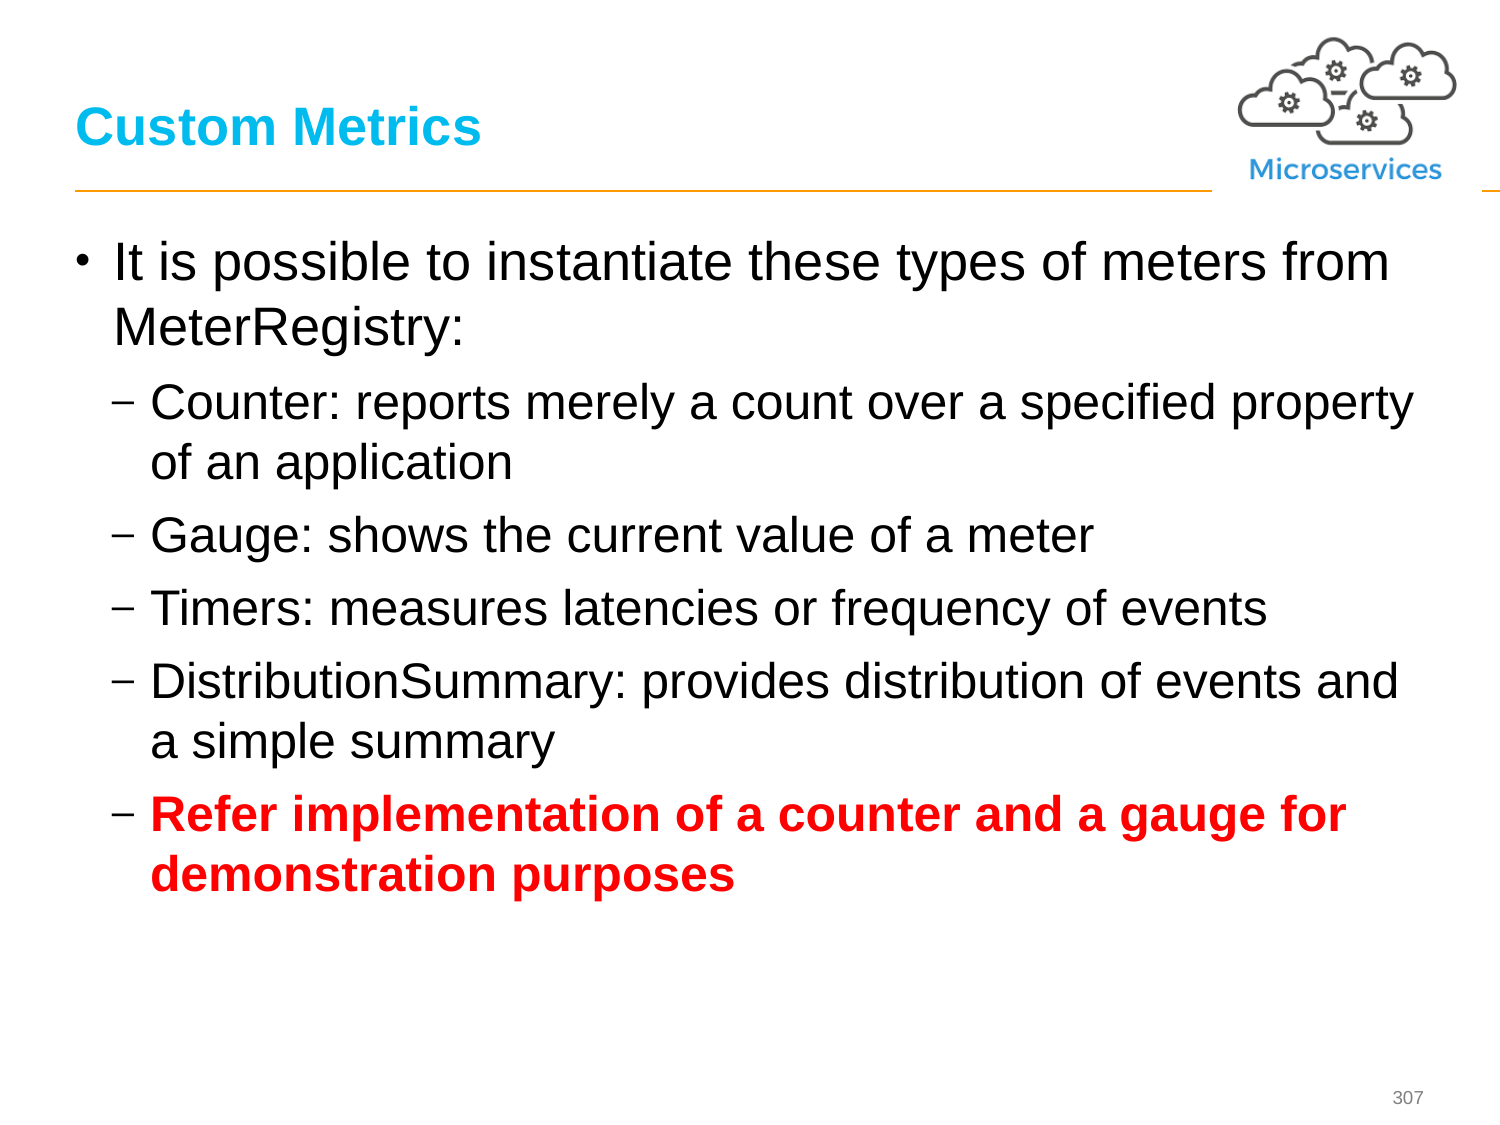

# Custom Metrics
It is possible to instantiate these types of meters from MeterRegistry:
Counter: reports merely a count over a specified property of an application
Gauge: shows the current value of a meter
Timers: measures latencies or frequency of events
DistributionSummary: provides distribution of events and a simple summary
Refer implementation of a counter and a gauge for demonstration purposes